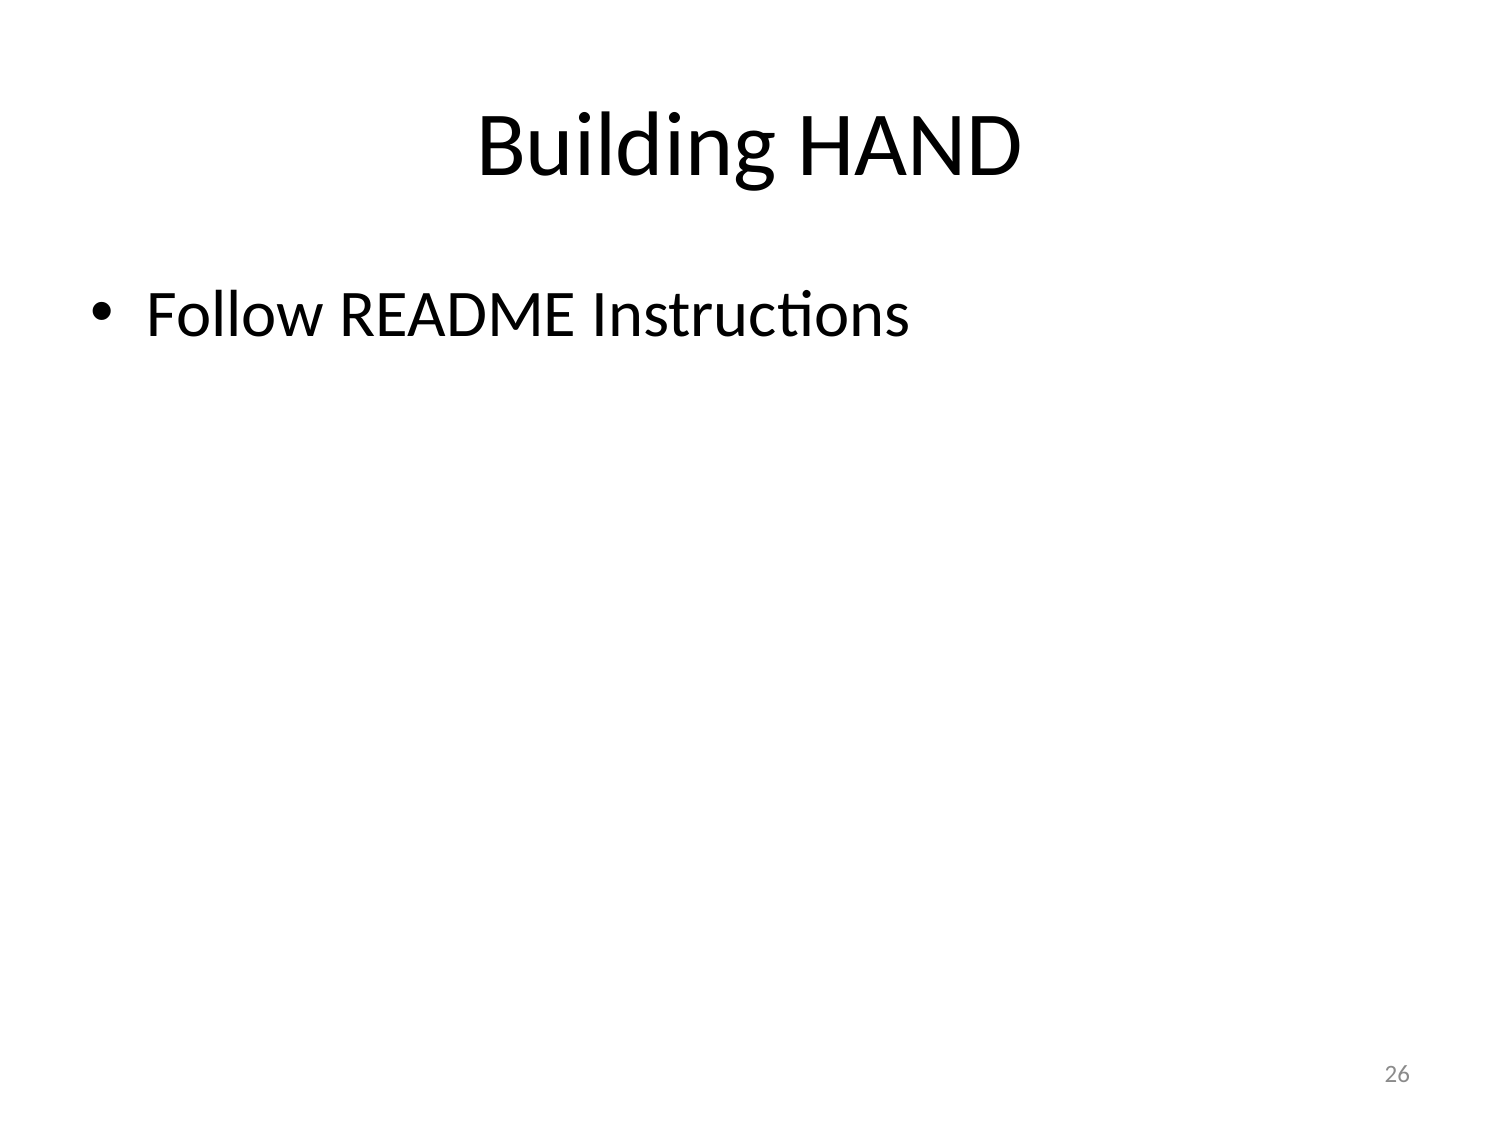

# Building HAND
Follow README Instructions
26